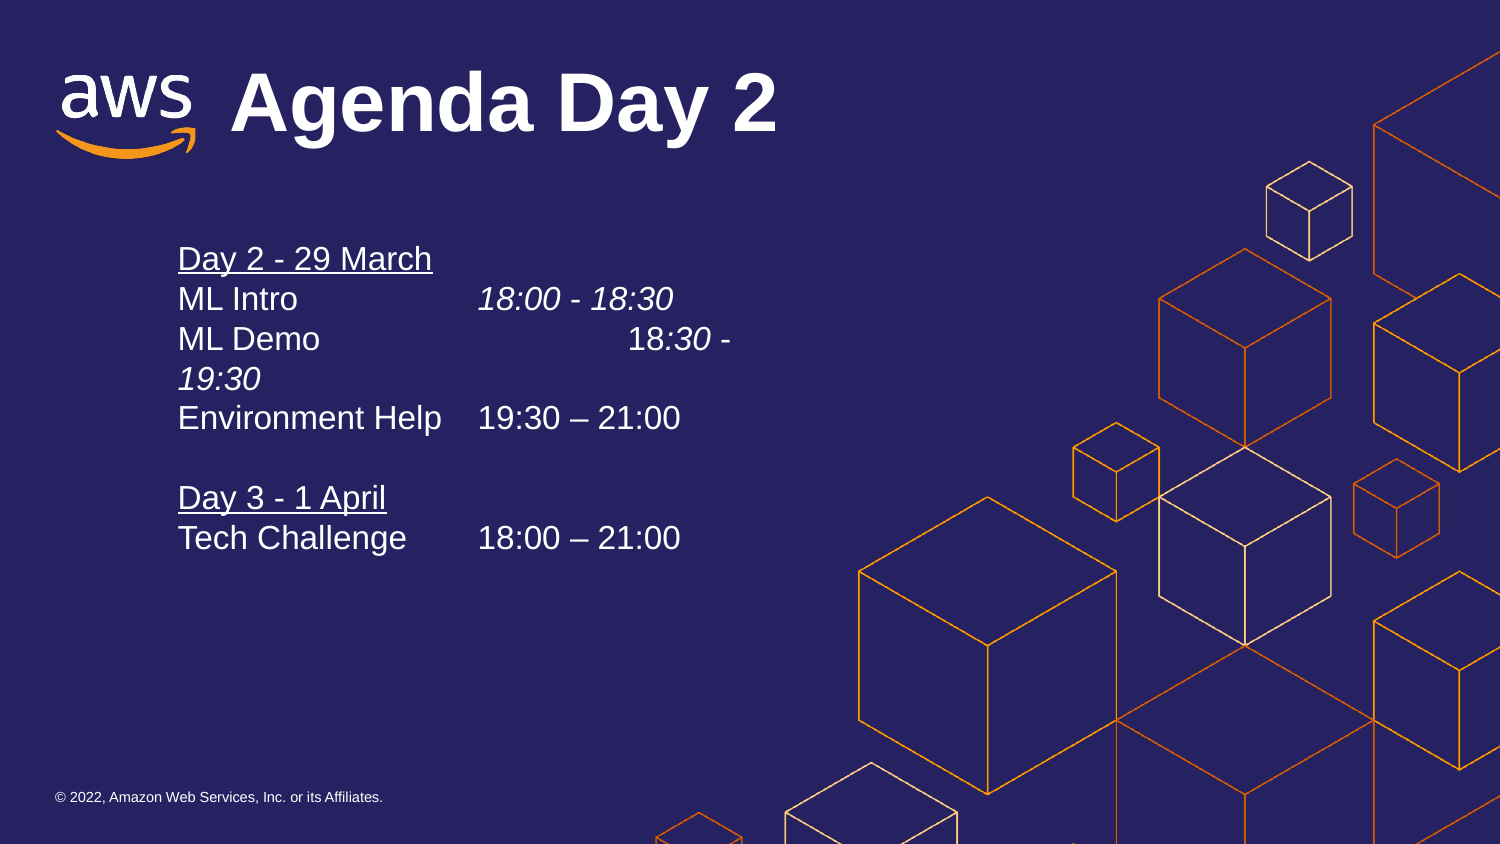

Agenda Day 2
Day 2 - 29 March
ML Intro 		18:00 - 18:30
ML Demo 		18:30 - 19:30
Environment Help	19:30 – 21:00
Day 3 - 1 April
Tech Challenge	18:00 – 21:00